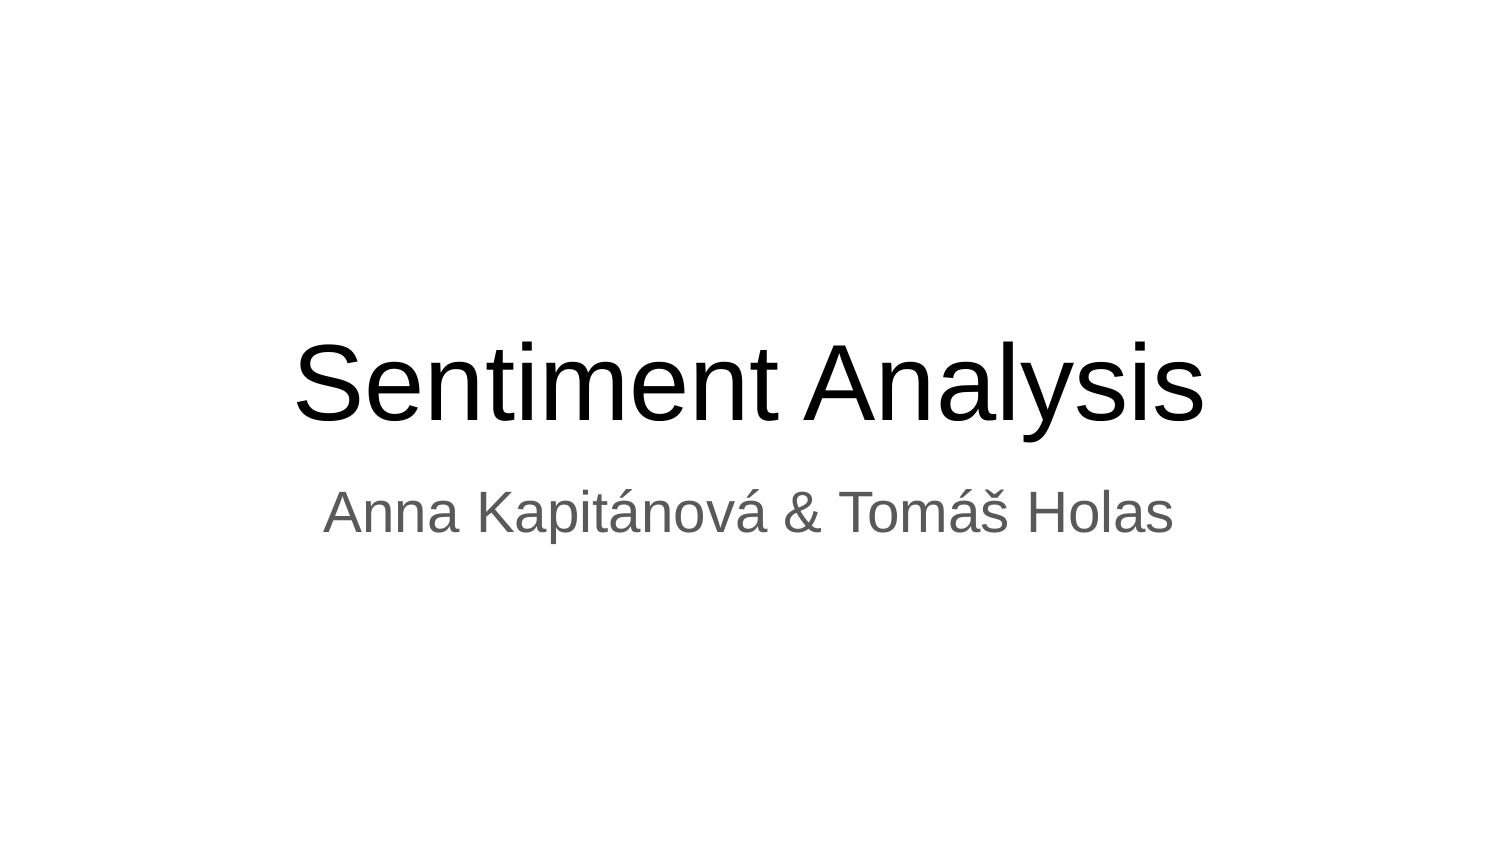

# Sentiment Analysis
Anna Kapitánová & Tomáš Holas